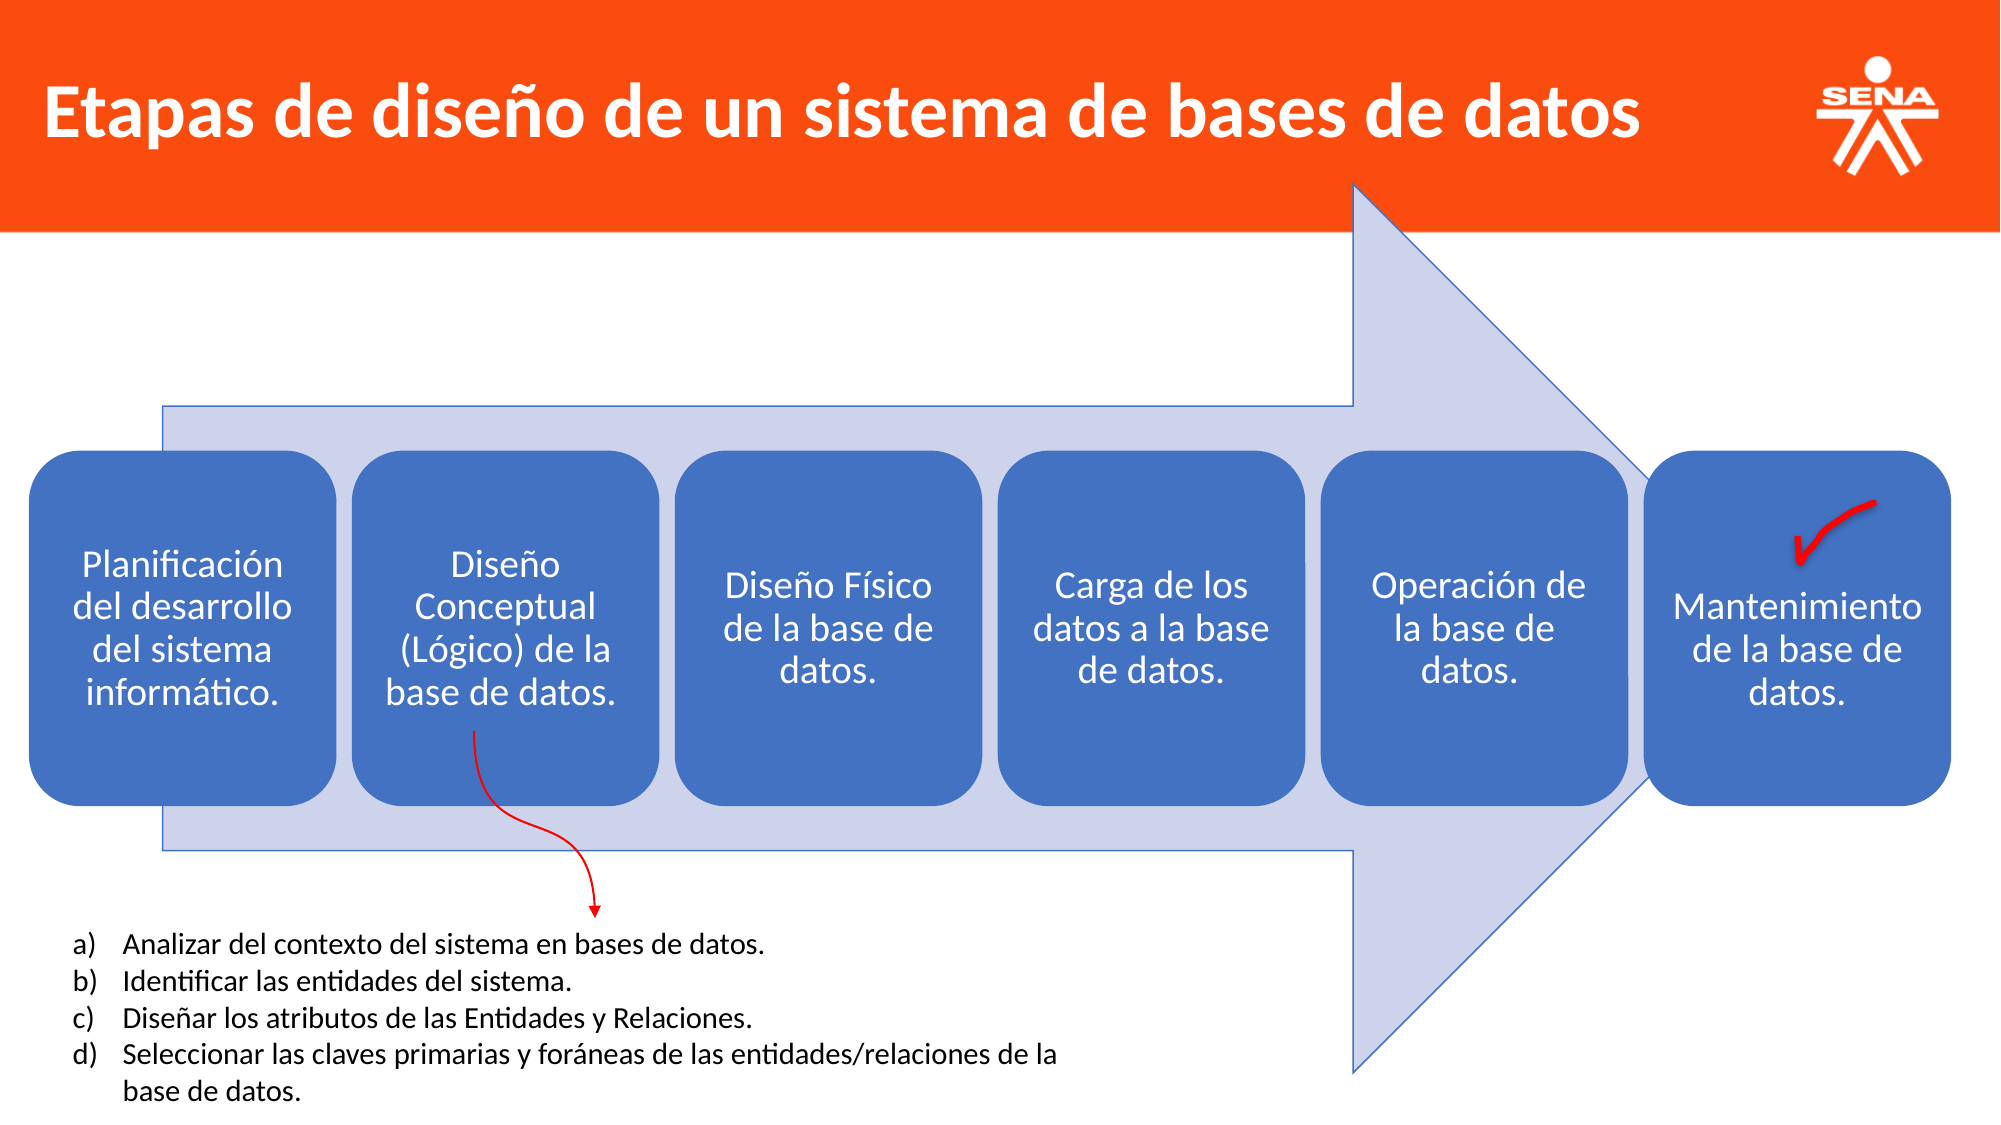

Etapas de diseño de un sistema de bases de datos

Planiﬁcación del desarrollo del sistema informático.
Diseño Conceptual (Lógico) de la base de datos.
Diseño Físico de la base de datos.
Carga de los datos a la base de datos.
 Operación de la base de datos.
 Mantenimiento de la base de datos.

Analizar del contexto del sistema en bases de datos.
Identiﬁcar las entidades del sistema.
Diseñar los atributos de las Entidades y Relaciones.
Seleccionar las claves primarias y foráneas de las entidades/relaciones de la base de datos.